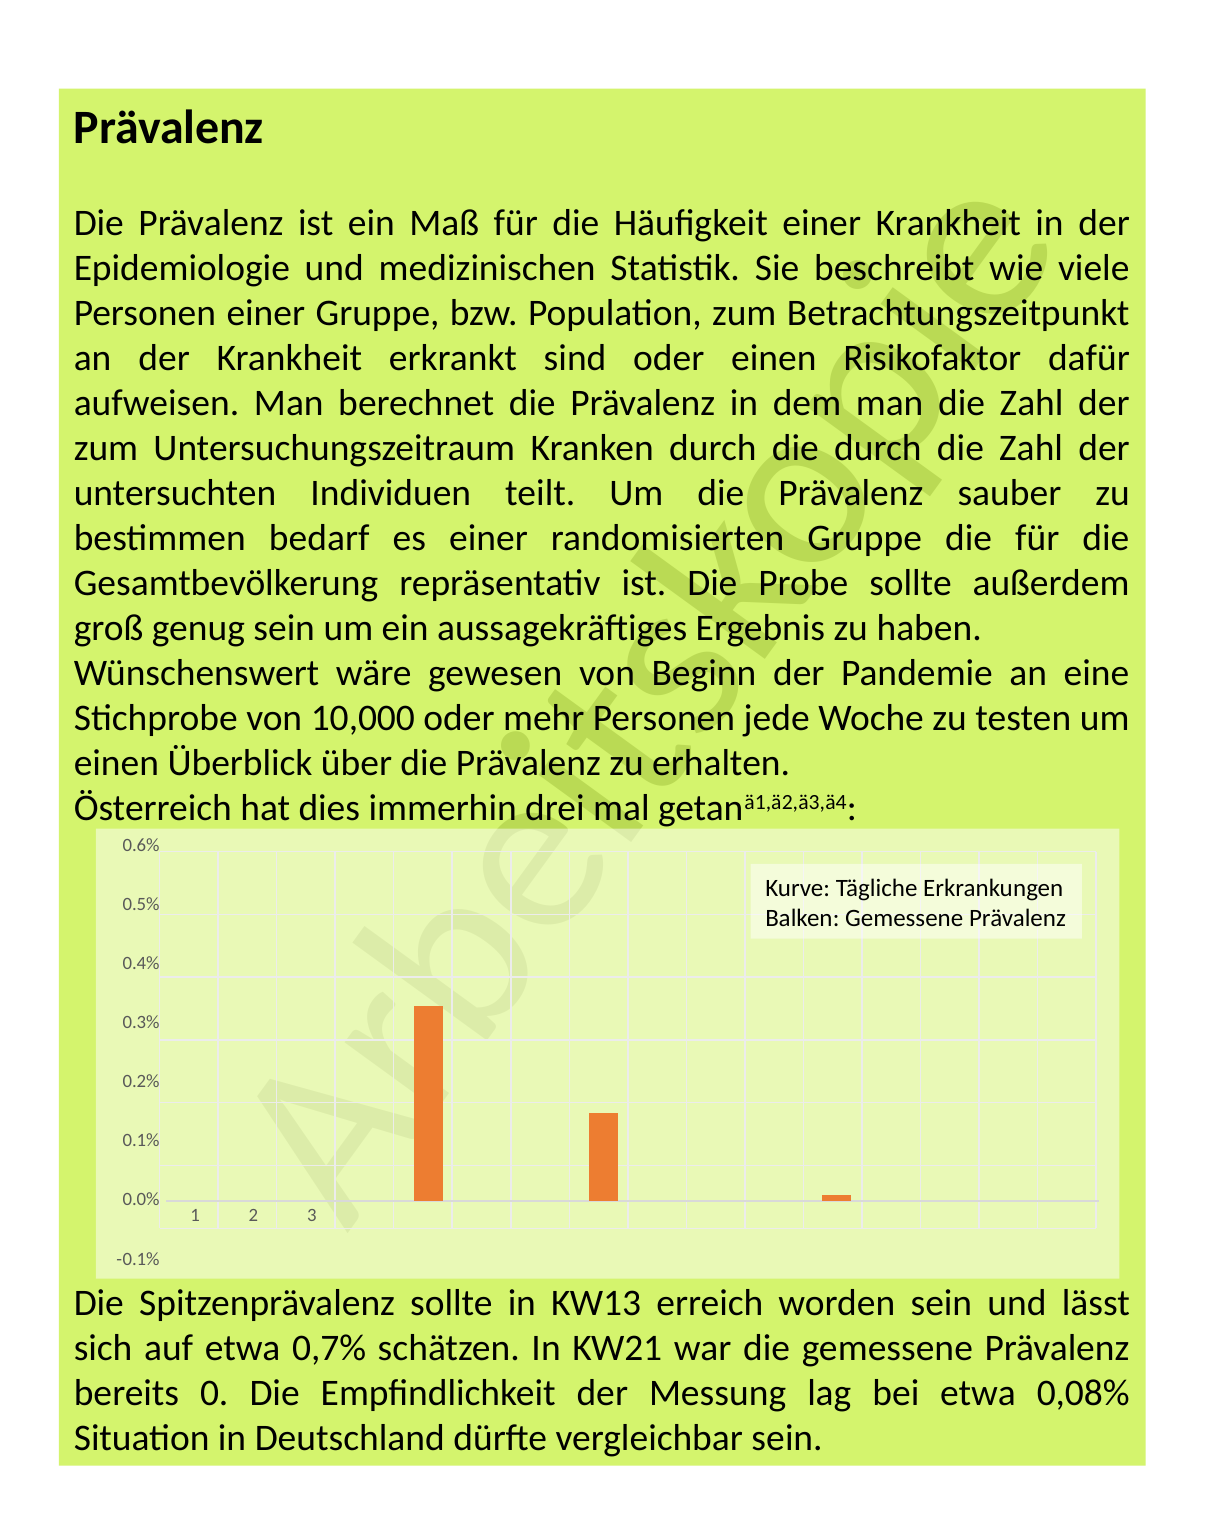

Prävalenz

Die Prävalenz ist ein Maß für die Häufigkeit einer Krankheit in der Epidemiologie und medizinischen Statistik. Sie beschreibt wie viele Personen einer Gruppe, bzw. Population, zum Betrachtungszeitpunkt an der Krankheit erkrankt sind oder einen Risikofaktor dafür aufweisen. Man berechnet die Prävalenz in dem man die Zahl der zum Untersuchungszeitraum Kranken durch die durch die Zahl der untersuchten Individuen teilt. Um die Prävalenz sauber zu bestimmen bedarf es einer randomisierten Gruppe die für die Gesamtbevölkerung repräsentativ ist. Die Probe sollte außerdem groß genug sein um ein aussagekräftiges Ergebnis zu haben.
Wünschenswert wäre gewesen von Beginn der Pandemie an eine Stichprobe von 10,000 oder mehr Personen jede Woche zu testen um einen Überblick über die Prävalenz zu erhalten.
Österreich hat dies immerhin drei mal getanä1,ä2,ä3,ä4:

Die Spitzenprävalenz sollte in KW13 erreich worden sein und lässt sich auf etwa 0,7% schätzen. In KW21 war die gemessene Prävalenz bereits 0. Die Empfindlichkeit der Messung lag bei etwa 0,08% Situation in Deutschland dürfte vergleichbar sein.

### Chart

| Category |  |
|---|---|

### Chart

| Category |  |
|---|---|
Kurve: Tägliche Erkrankungen
Balken: Gemessene Prävalenz